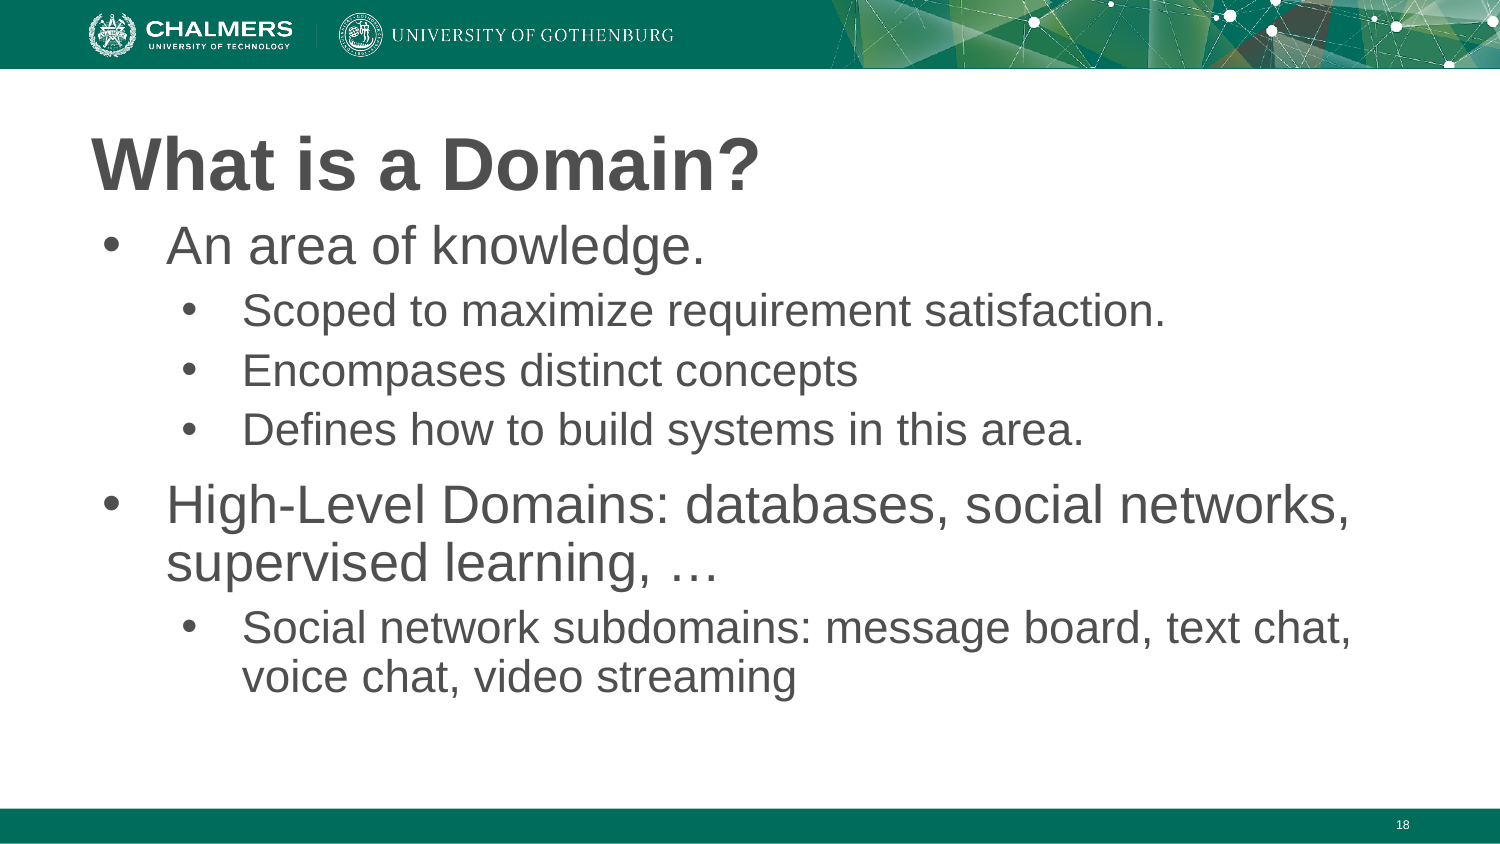

# What is a Domain?
An area of knowledge.
Scoped to maximize requirement satisfaction.
Encompases distinct concepts
Defines how to build systems in this area.
High-Level Domains: databases, social networks, supervised learning, …
Social network subdomains: message board, text chat, voice chat, video streaming
18